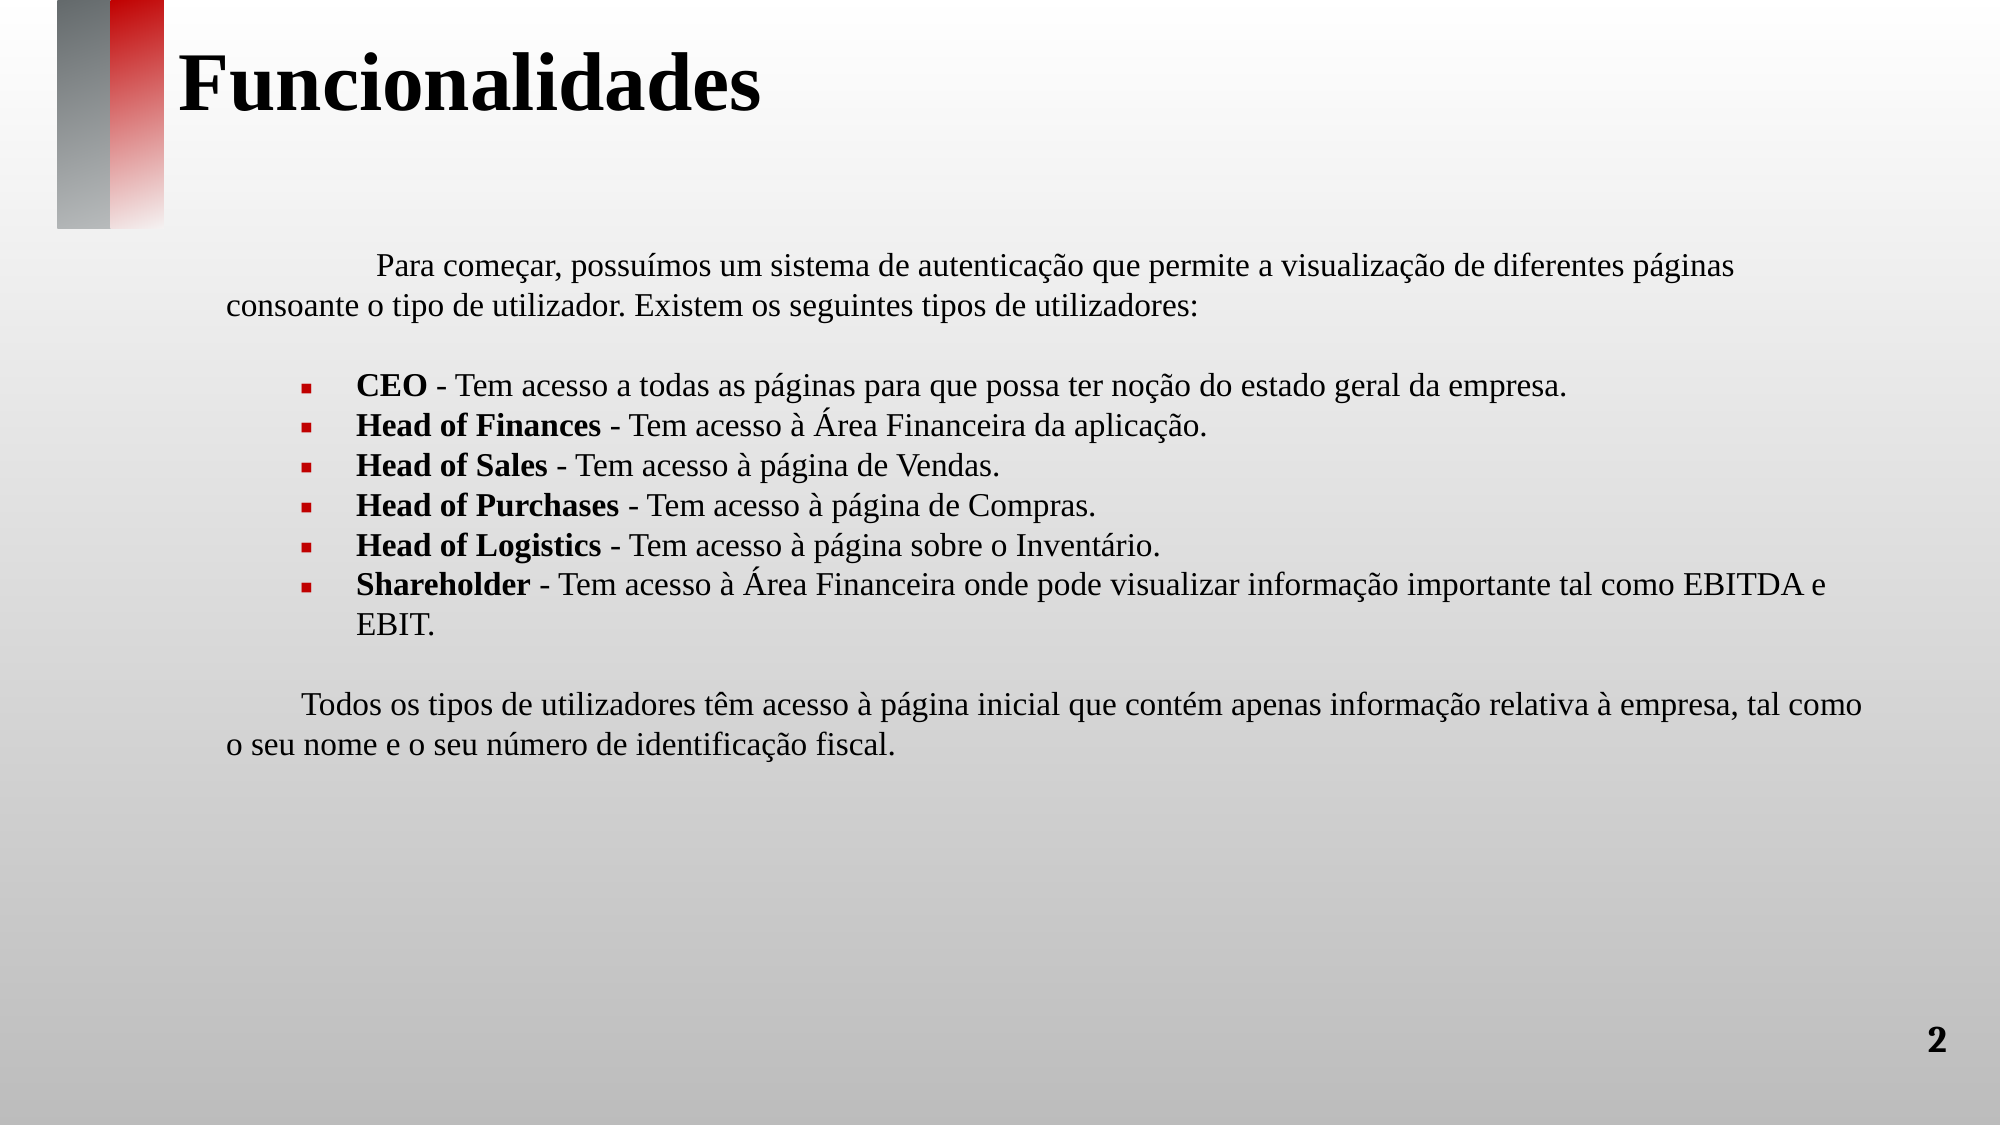

# Funcionalidades
	Para começar, possuímos um sistema de autenticação que permite a visualização de diferentes páginas consoante o tipo de utilizador. Existem os seguintes tipos de utilizadores:

CEO - Tem acesso a todas as páginas para que possa ter noção do estado geral da empresa.
Head of Finances - Tem acesso à Área Financeira da aplicação.
Head of Sales - Tem acesso à página de Vendas.
Head of Purchases - Tem acesso à página de Compras.
Head of Logistics - Tem acesso à página sobre o Inventário.
Shareholder - Tem acesso à Área Financeira onde pode visualizar informação importante tal como EBITDA e EBIT.

Todos os tipos de utilizadores têm acesso à página inicial que contém apenas informação relativa à empresa, tal como o seu nome e o seu número de identificação fiscal.
2